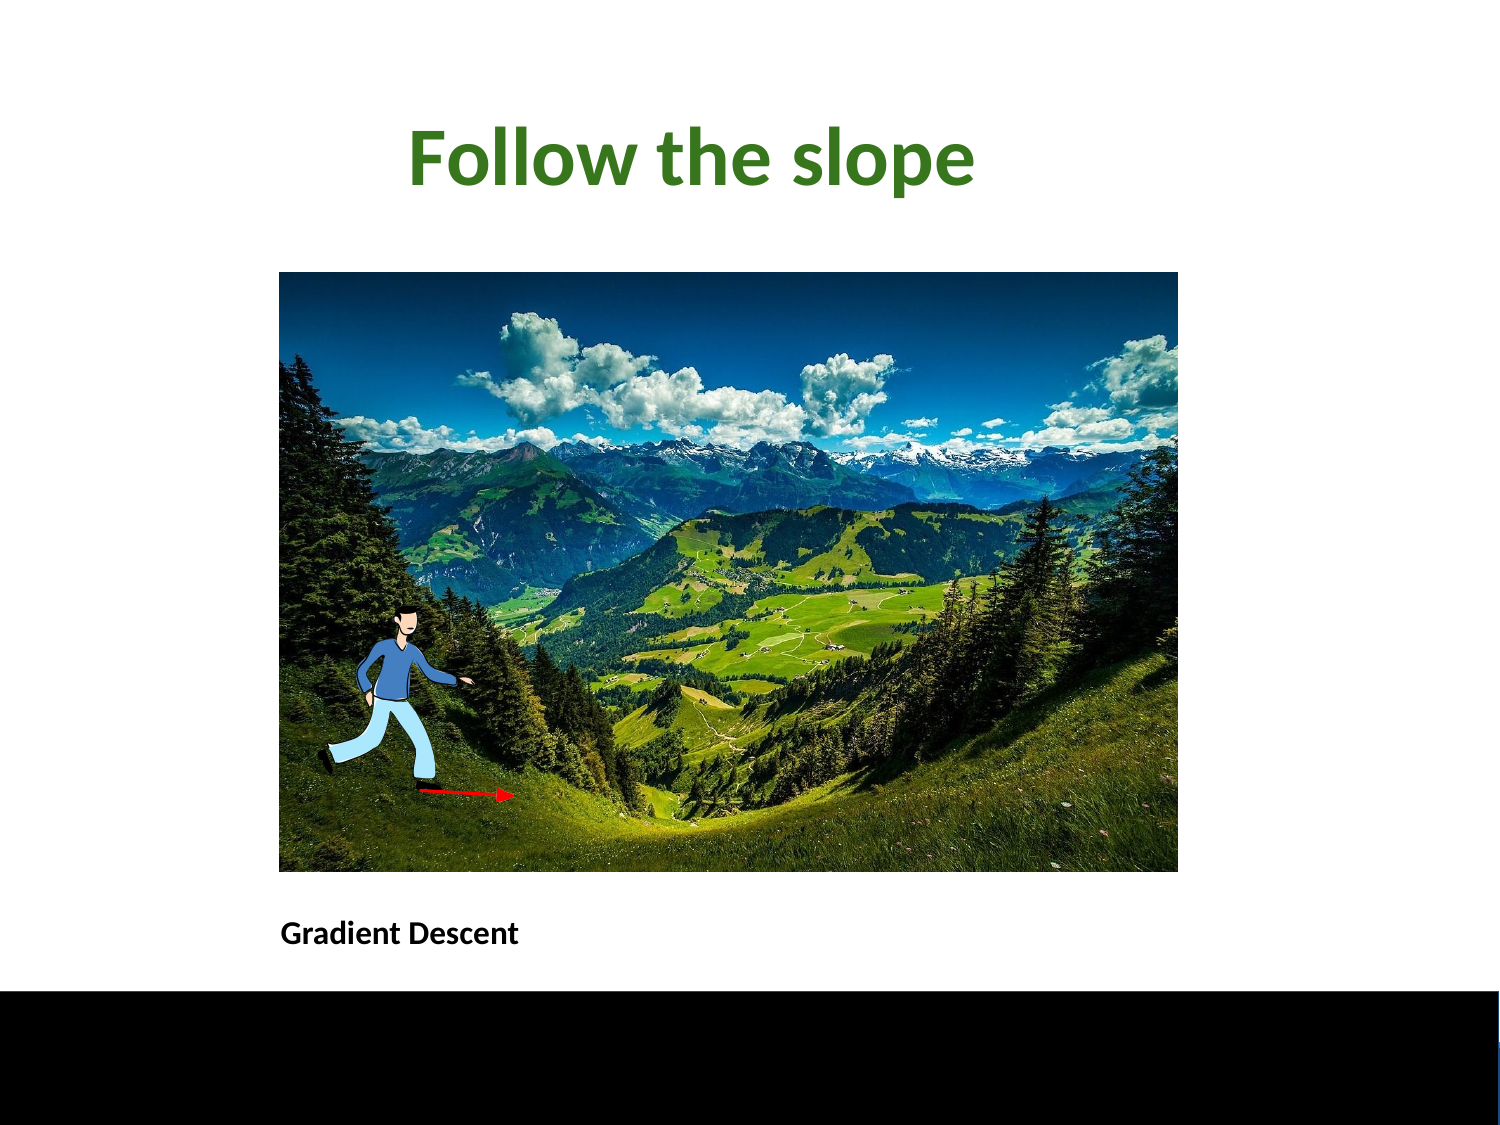

# Follow the slope

Gradient Descent
39
Lecture 3 -
April 10, 2018